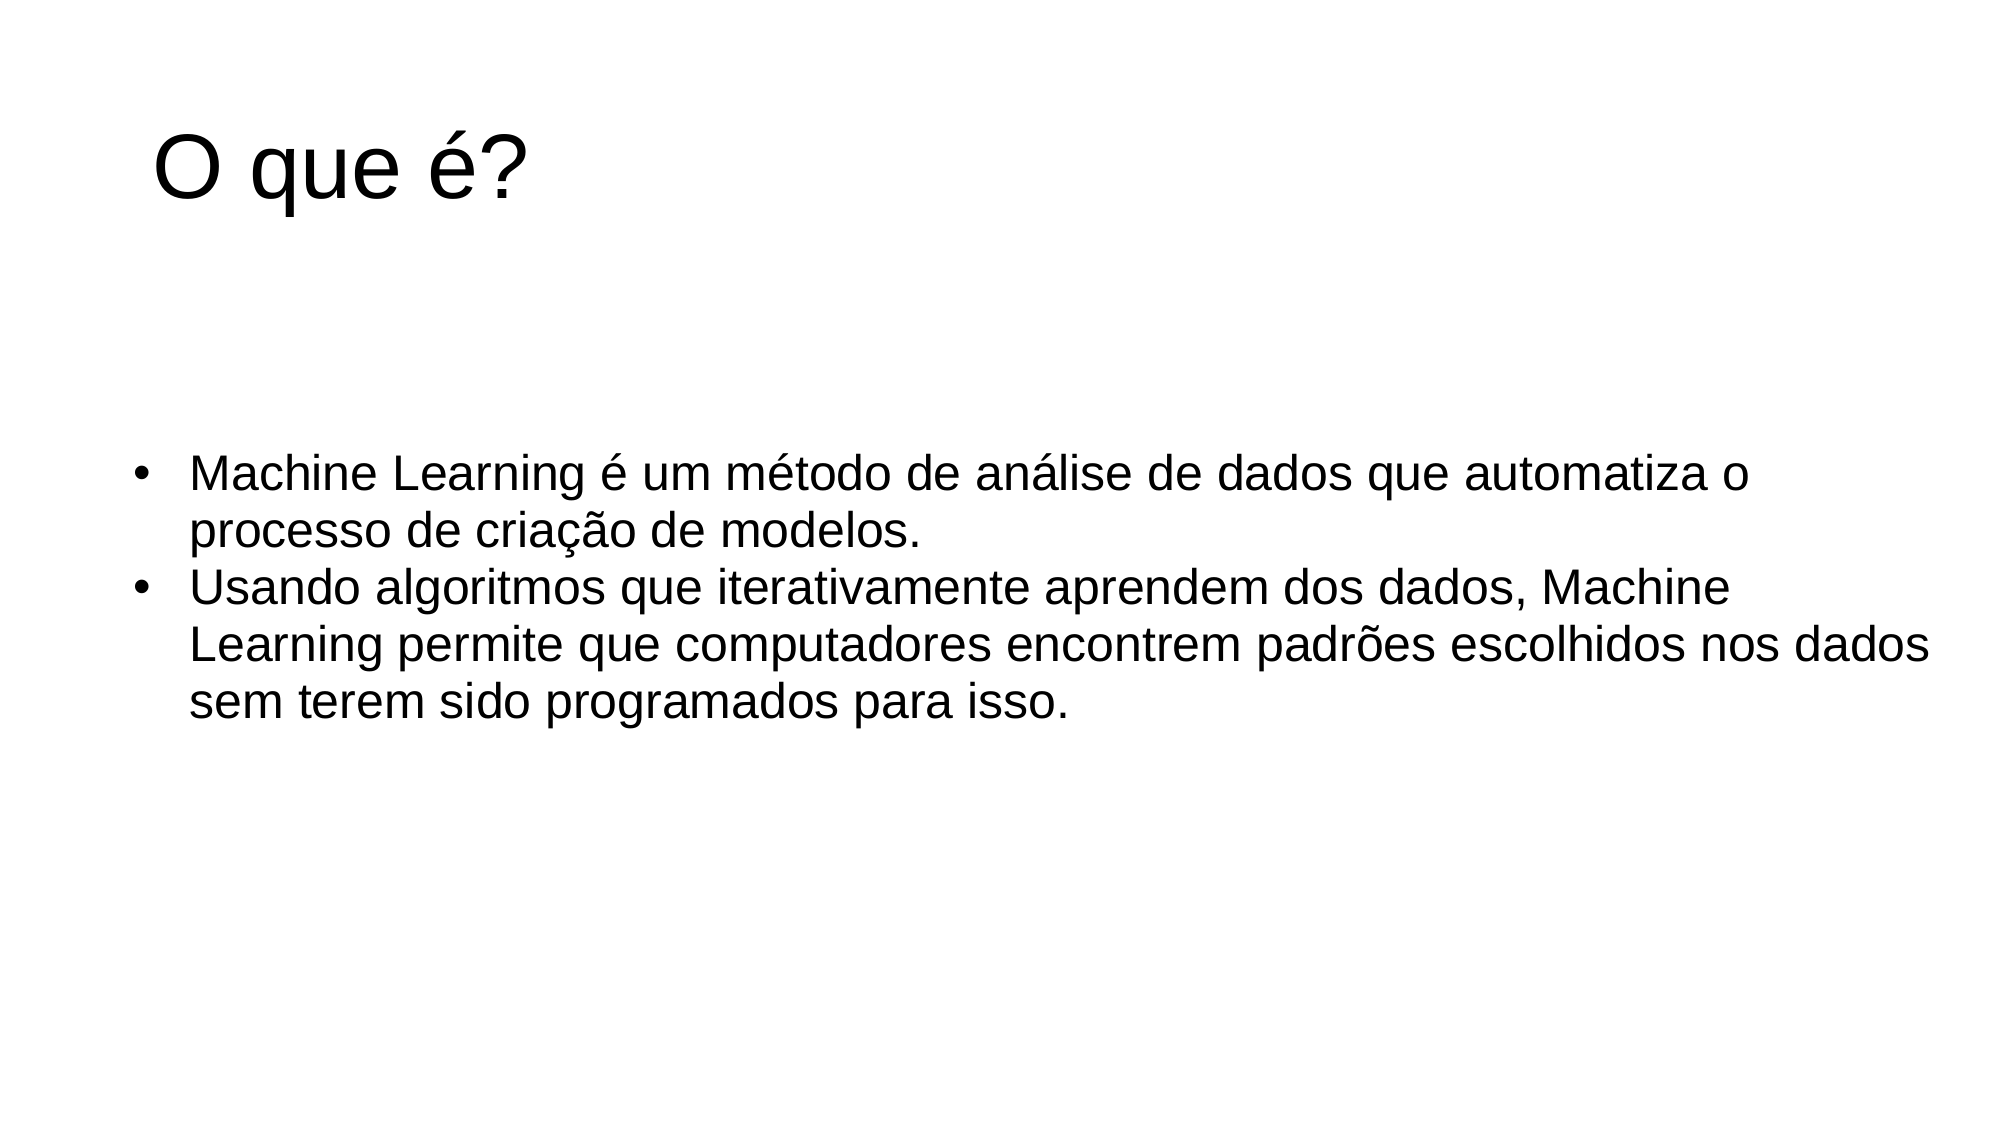

# O que é?
Machine Learning é um método de análise de dados que automatiza o processo de criação de modelos.
Usando algoritmos que iterativamente aprendem dos dados, Machine Learning permite que computadores encontrem padrões escolhidos nos dados sem terem sido programados para isso.